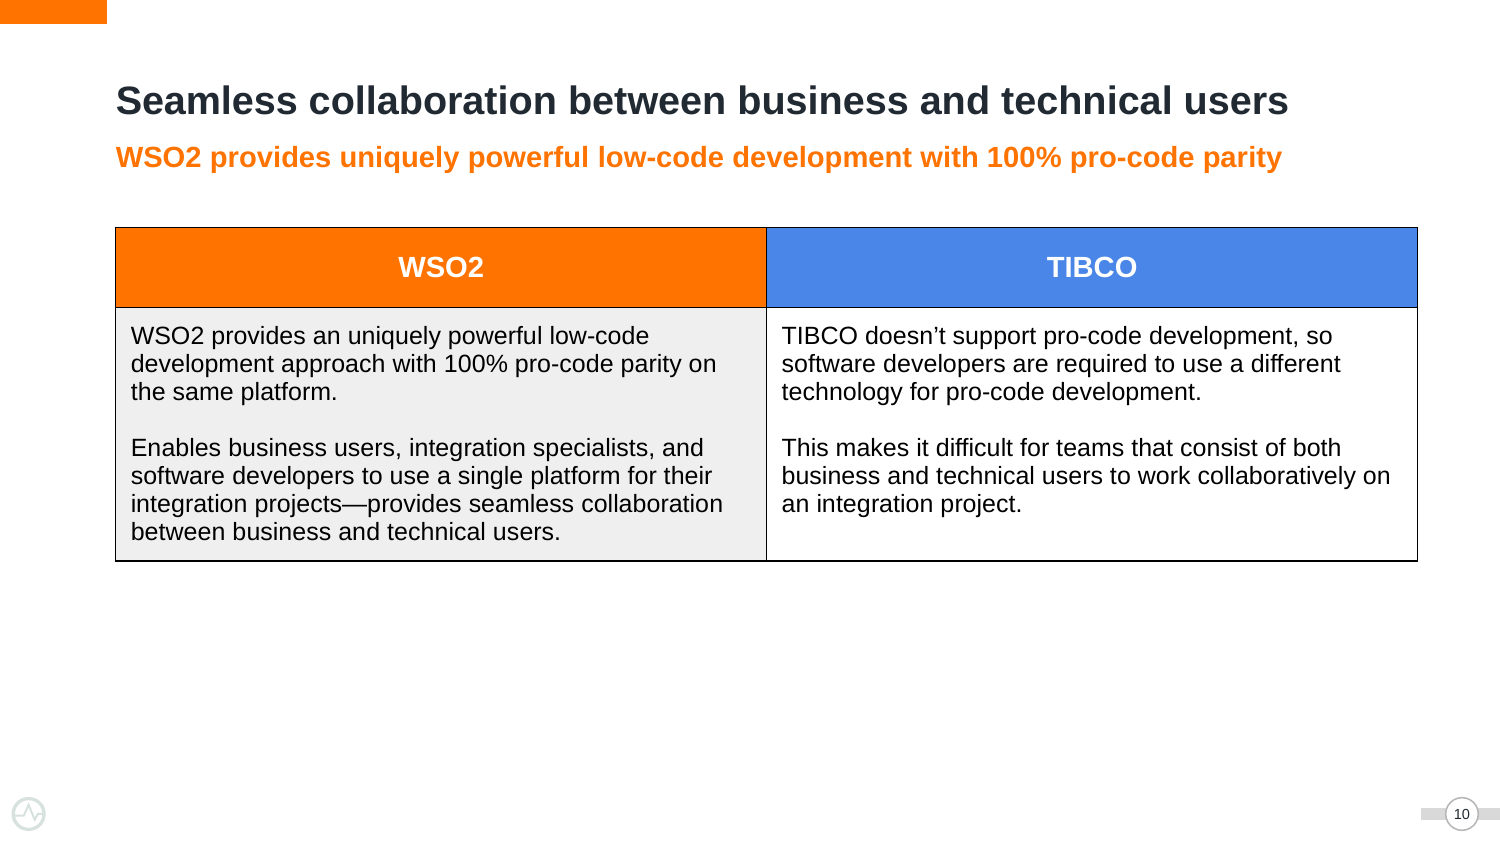

# Seamless collaboration between business and technical users
WSO2 provides uniquely powerful low-code development with 100% pro-code parity
| WSO2 | TIBCO |
| --- | --- |
| WSO2 provides an uniquely powerful low-code development approach with 100% pro-code parity on the same platform. Enables business users, integration specialists, and software developers to use a single platform for their integration projects—provides seamless collaboration between business and technical users. | TIBCO doesn’t support pro-code development, so software developers are required to use a different technology for pro-code development. This makes it difficult for teams that consist of both business and technical users to work collaboratively on an integration project. |
10